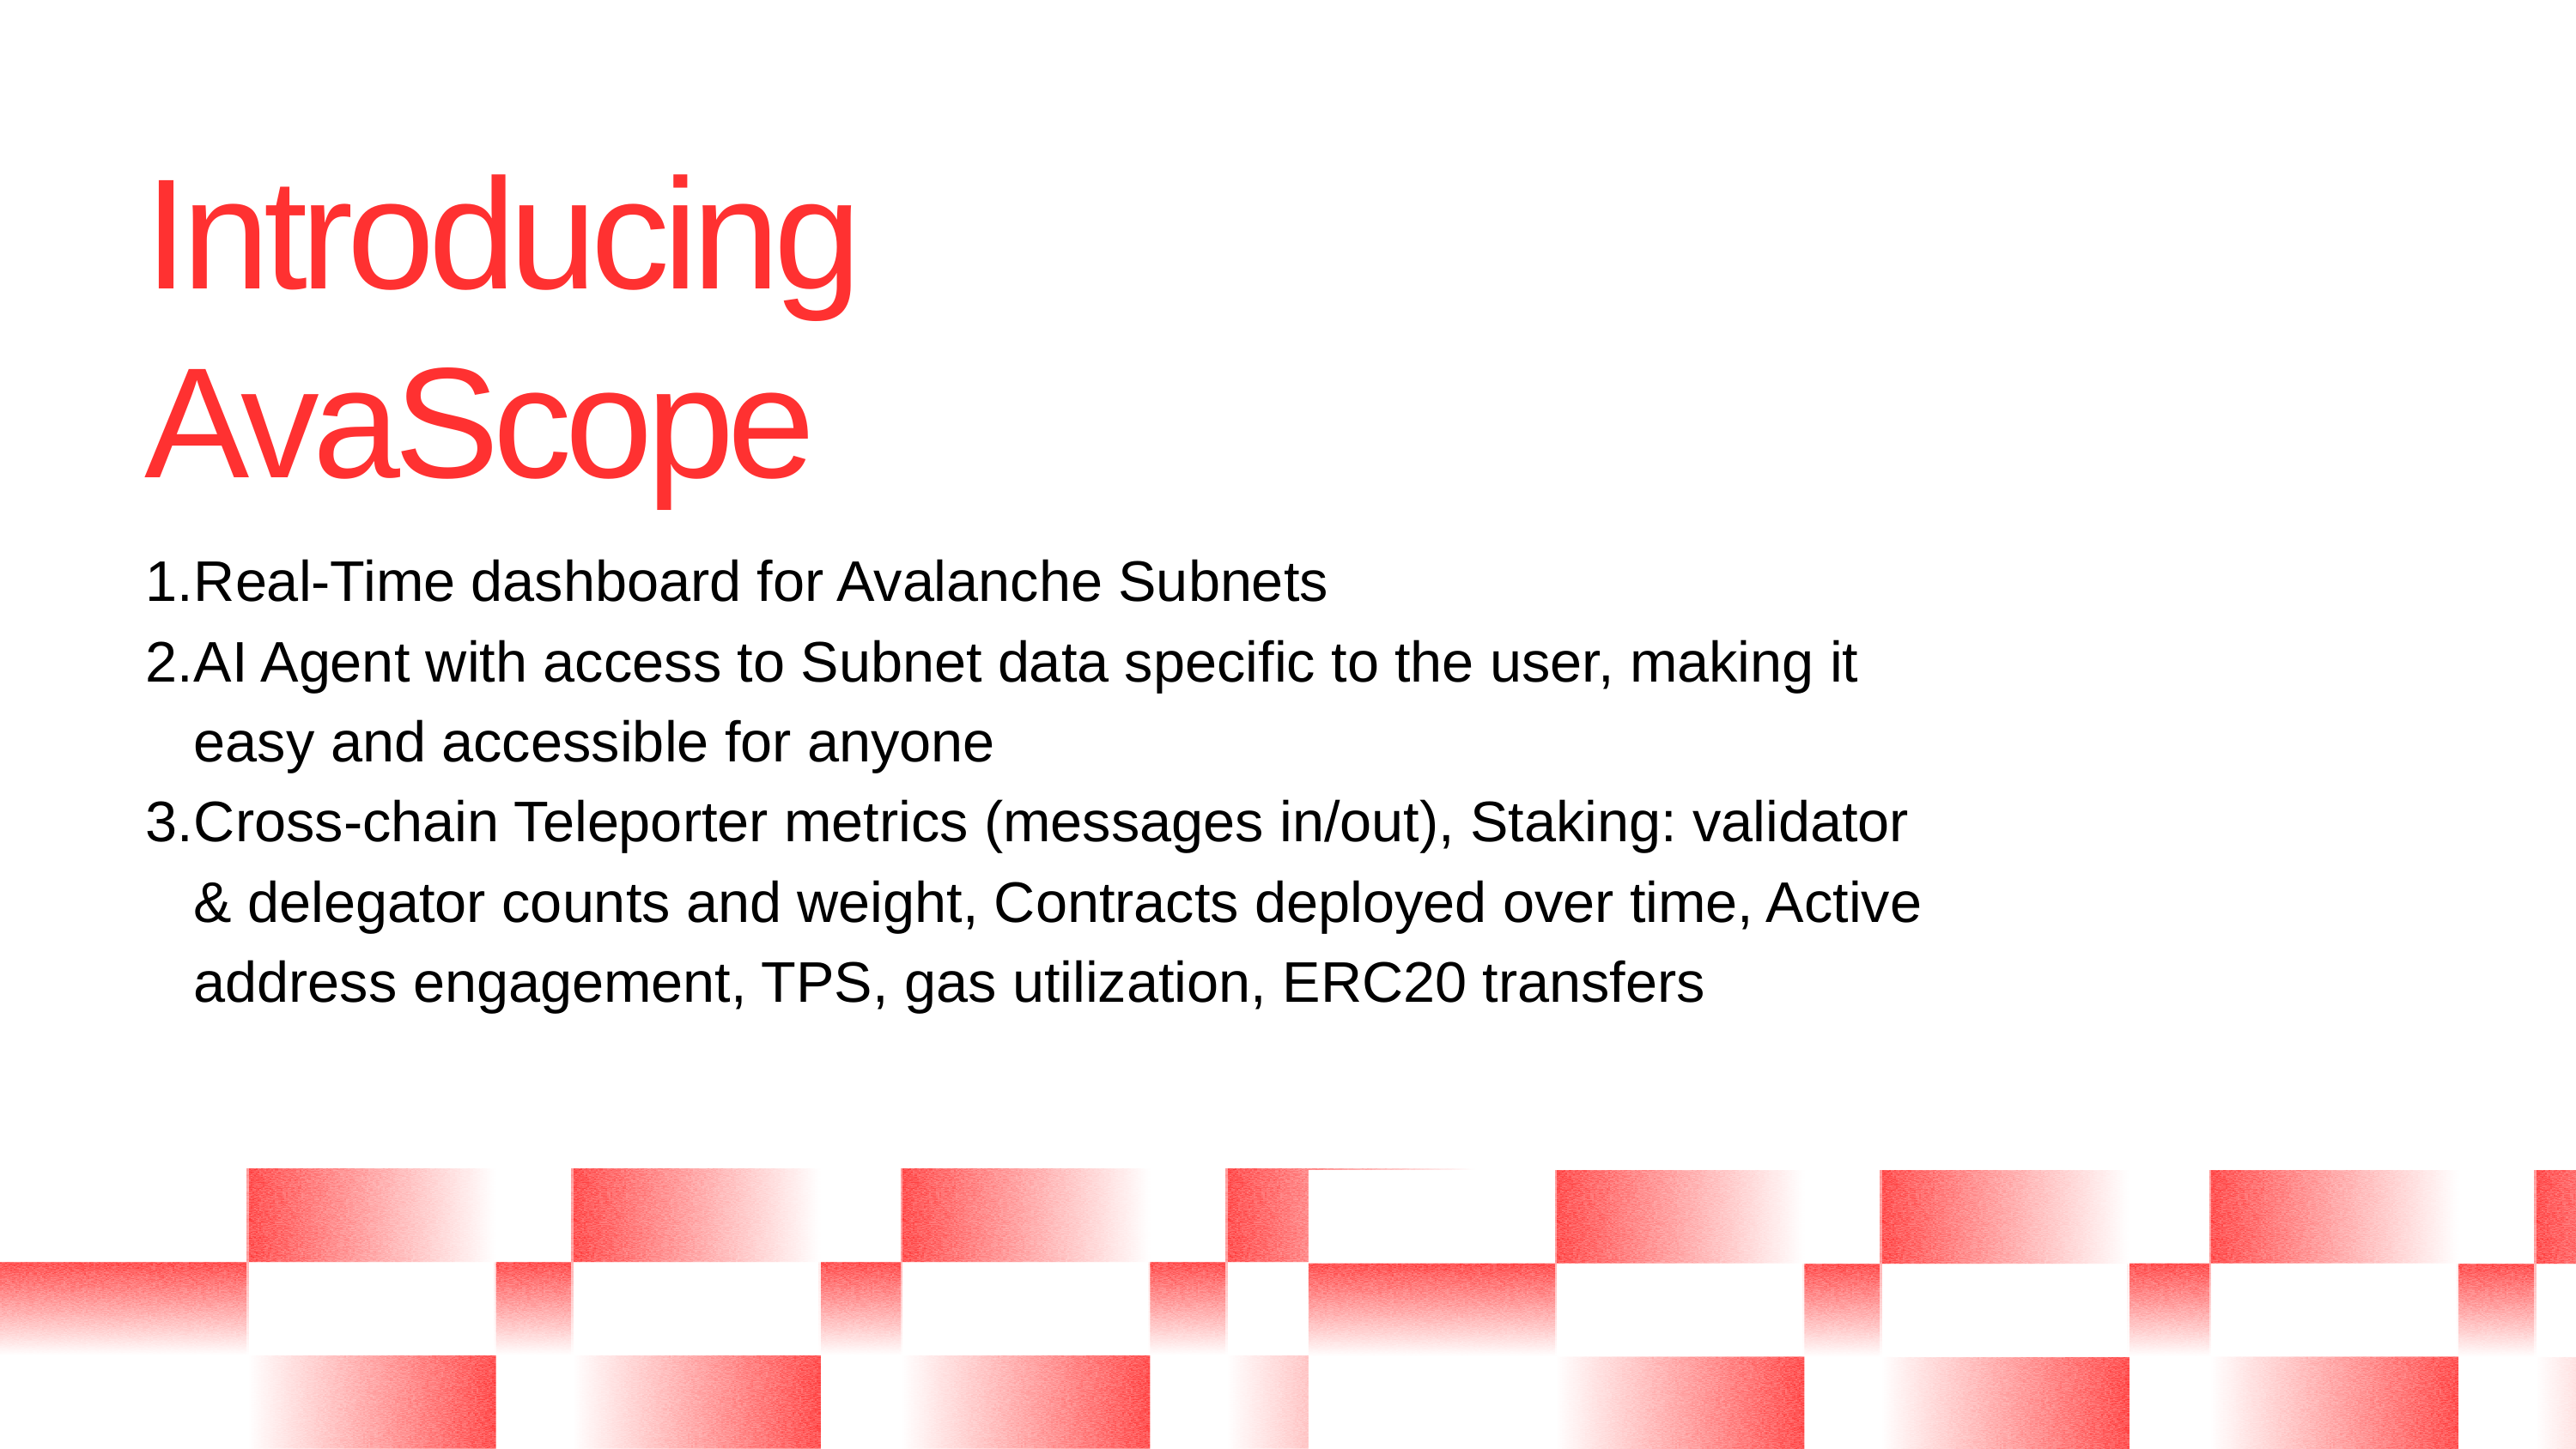

Introducing AvaScope
Real-Time dashboard for Avalanche Subnets
AI Agent with access to Subnet data specific to the user, making it easy and accessible for anyone
Cross-chain Teleporter metrics (messages in/out), Staking: validator & delegator counts and weight, Contracts deployed over time, Active address engagement, TPS, gas utilization, ERC20 transfers